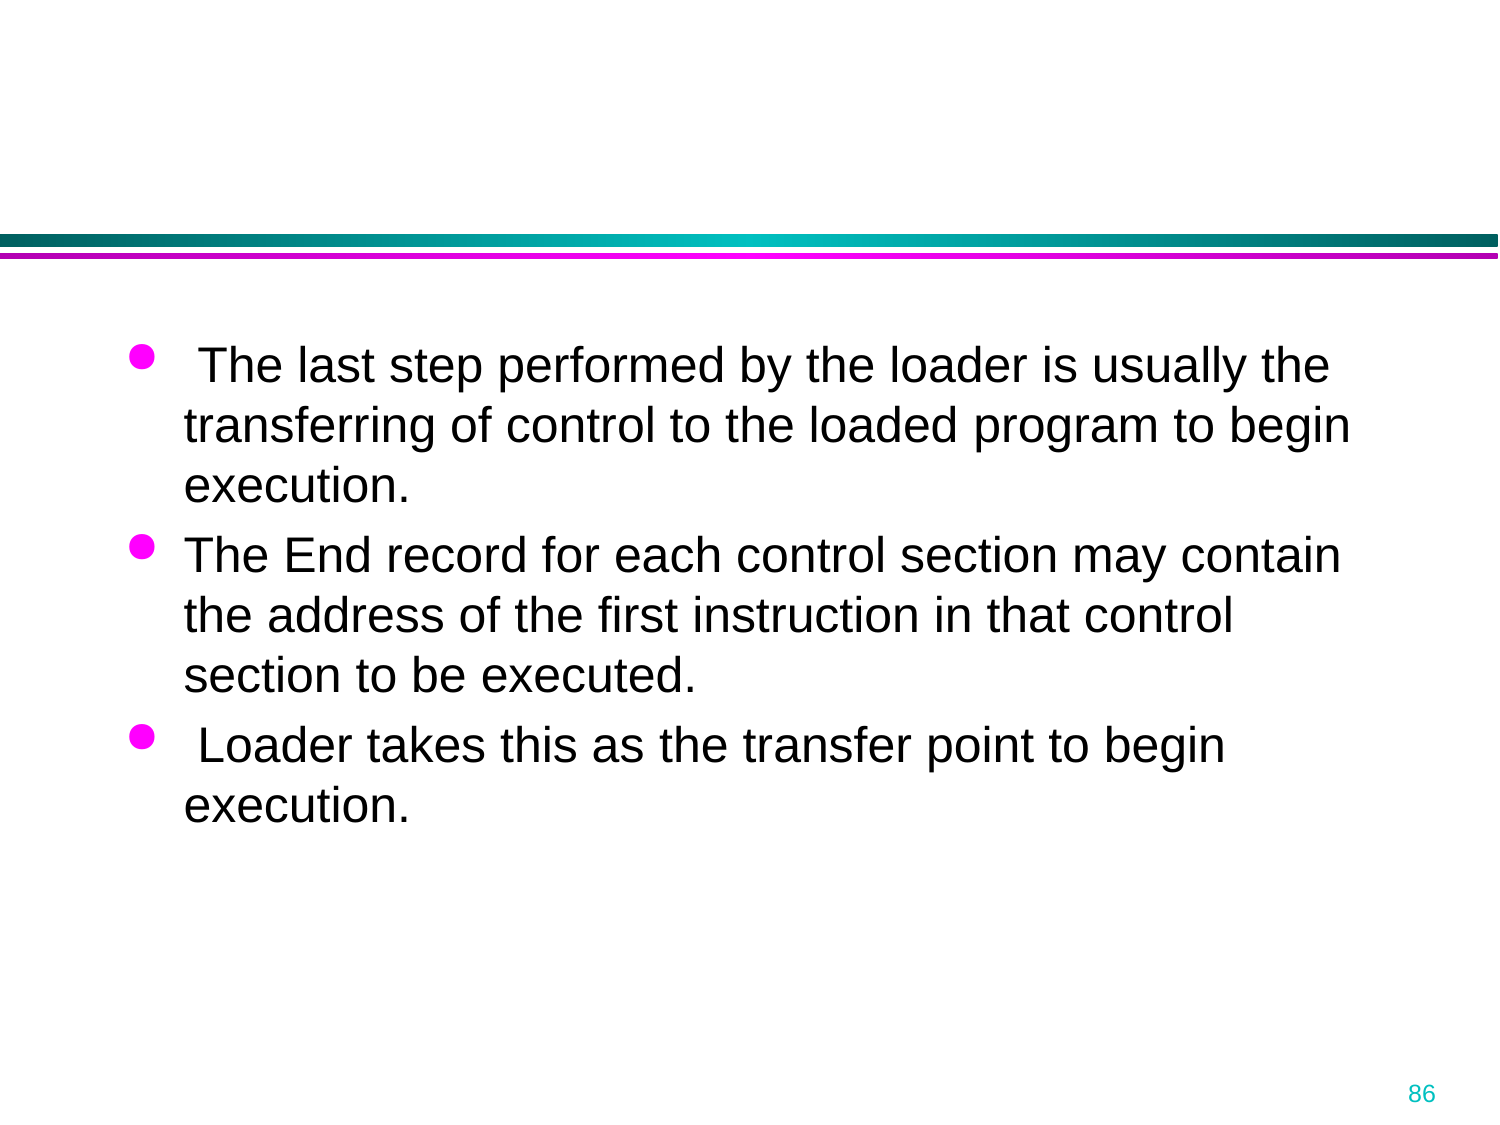

The last step performed by the loader is usually the transferring of control to the loaded program to begin execution.
The End record for each control section may contain the address of the first instruction in that control section to be executed.
 Loader takes this as the transfer point to begin execution.